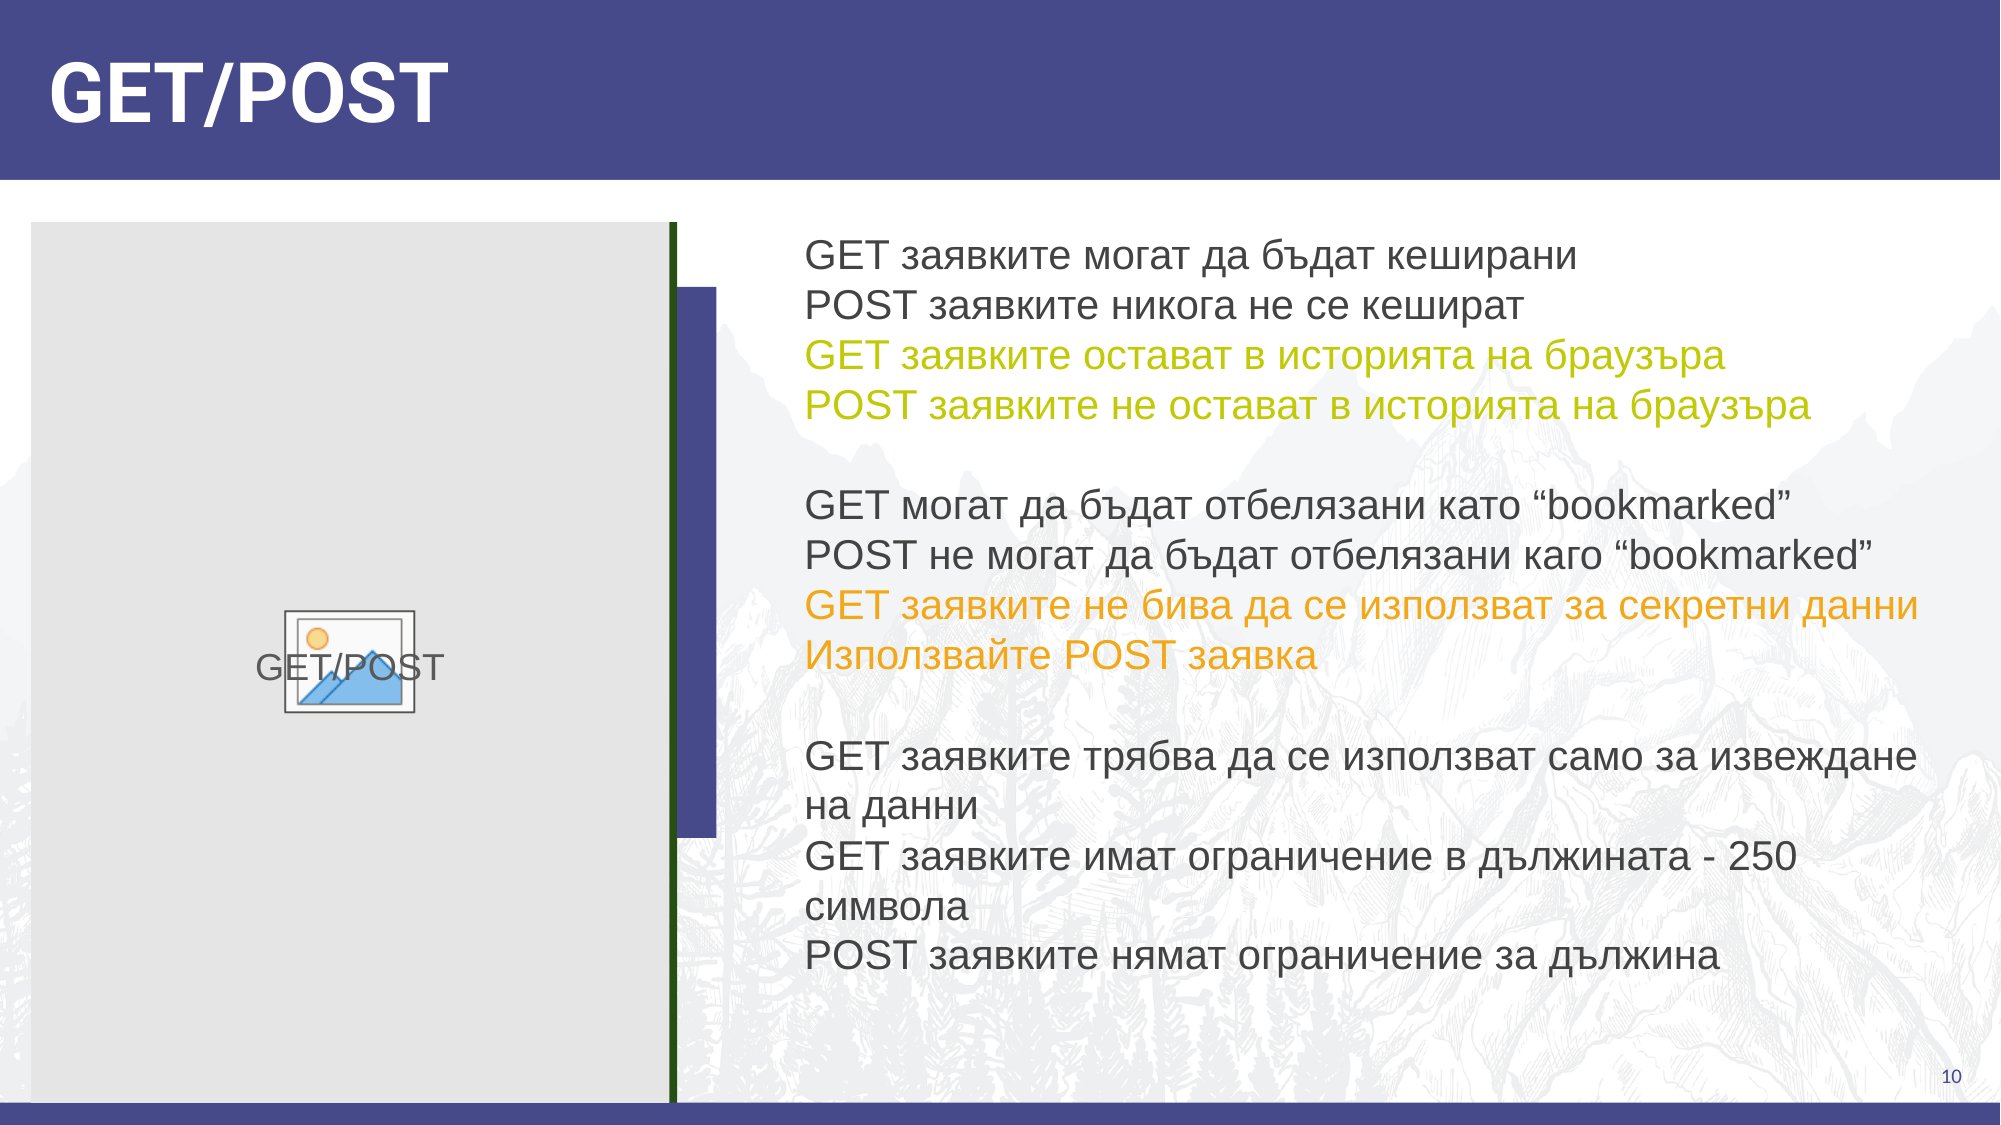

# GET/POST
GET заявките могат да бъдат кеширани
POST заявките никога не се кешират
GET заявките остават в историята на браузъра
POST заявките не остават в историята на браузъра

GET могат да бъдат отбелязани като “bookmarked”
POST не могат да бъдат отбелязани каго “bookmarked”
GET заявките не бива да се използват за секретни данни
Използвайте POST заявка

GET заявките трябва да се използват само за извеждане на данни
GET заявките имат ограничение в дължината - 250 символа
POST заявките нямат ограничение за дължина

GET/POST
10